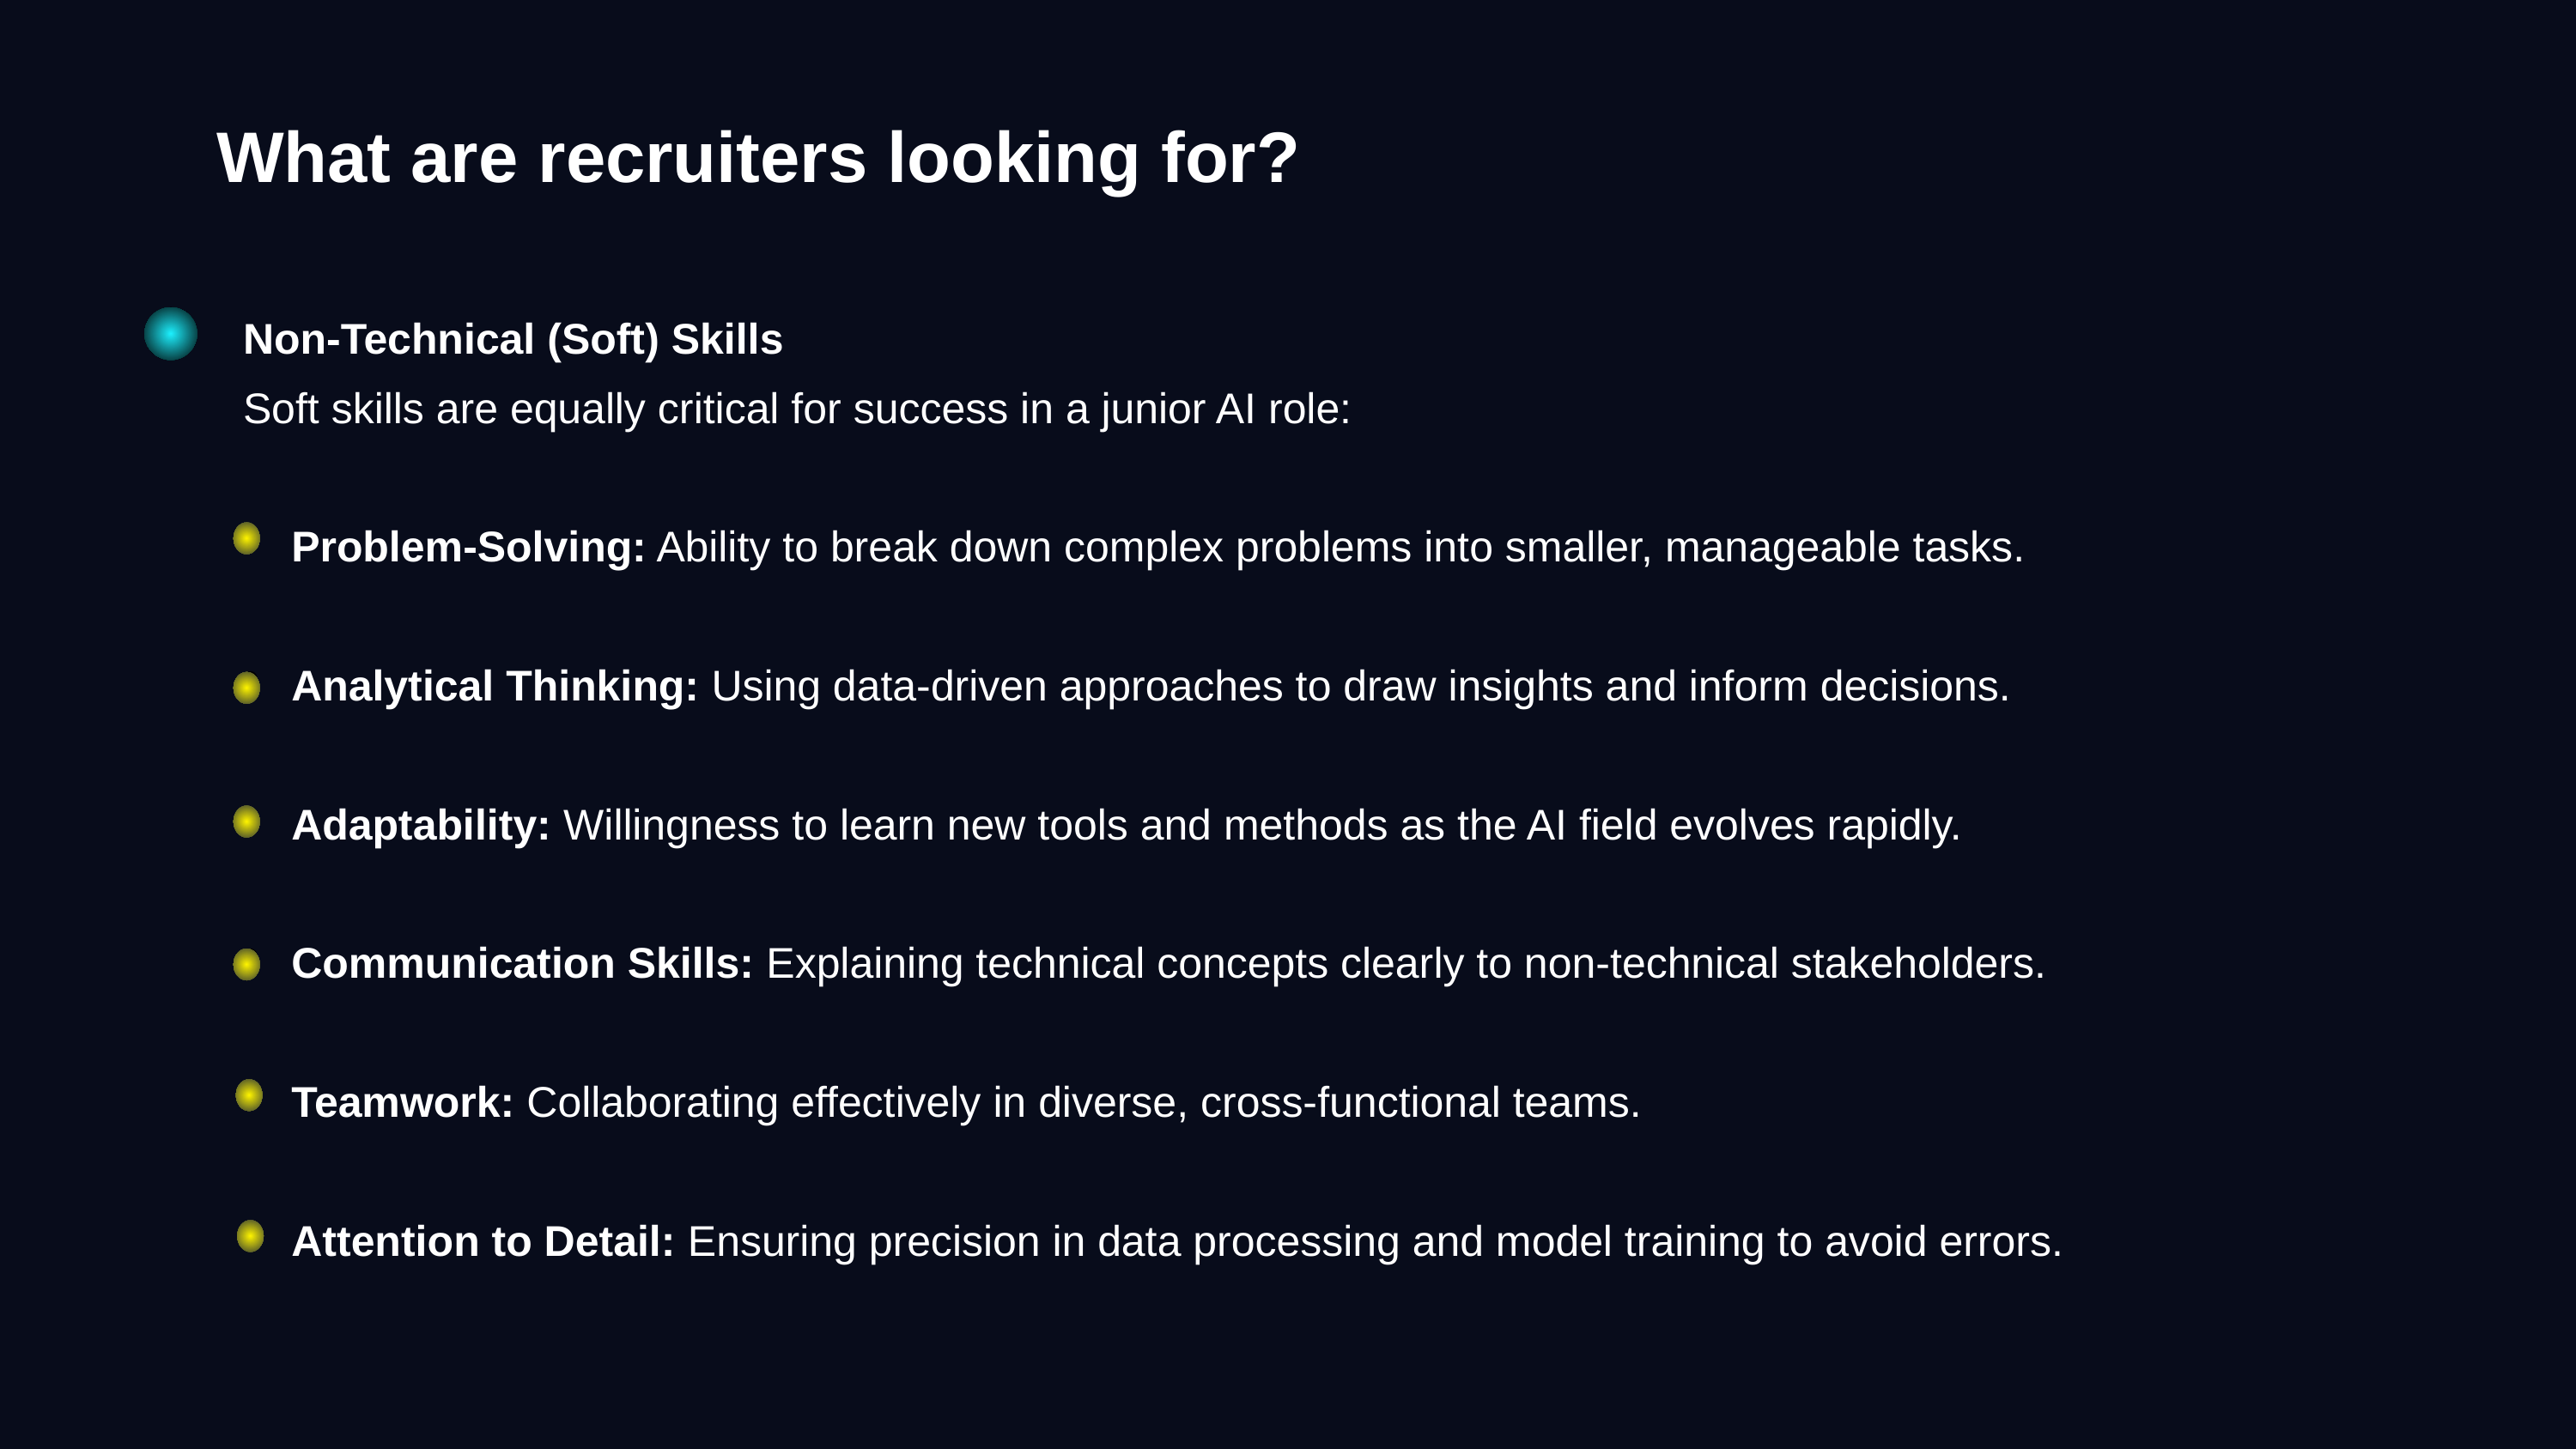

What are recruiters looking for?

Non-Technical (Soft) Skills
Soft skills are equally critical for success in a junior AI role:

Problem-Solving: Ability to break down complex problems into smaller, manageable tasks.

Analytical Thinking: Using data-driven approaches to draw insights and inform decisions.

Adaptability: Willingness to learn new tools and methods as the AI field evolves rapidly.

Communication Skills: Explaining technical concepts clearly to non-technical stakeholders.

Teamwork: Collaborating effectively in diverse, cross-functional teams.

Attention to Detail: Ensuring precision in data processing and model training to avoid errors.